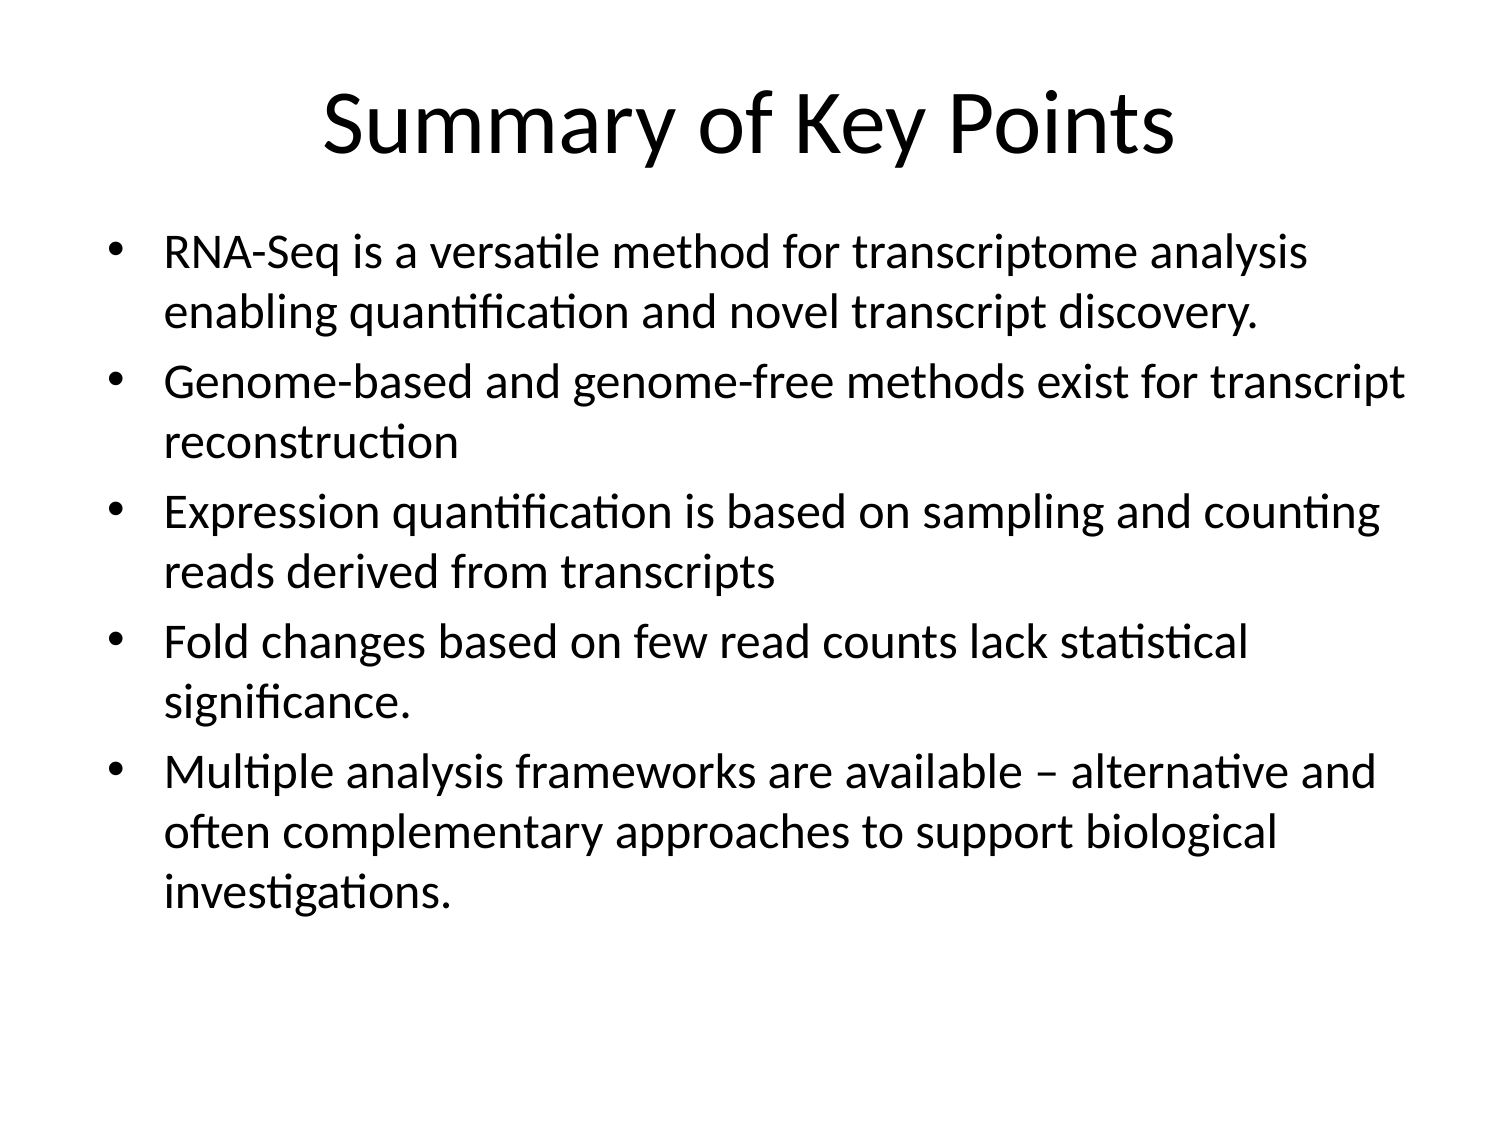

# Summary of Key Points
RNA-Seq is a versatile method for transcriptome analysis enabling quantification and novel transcript discovery.
Genome-based and genome-free methods exist for transcript reconstruction
Expression quantification is based on sampling and counting reads derived from transcripts
Fold changes based on few read counts lack statistical significance.
Multiple analysis frameworks are available – alternative and often complementary approaches to support biological investigations.